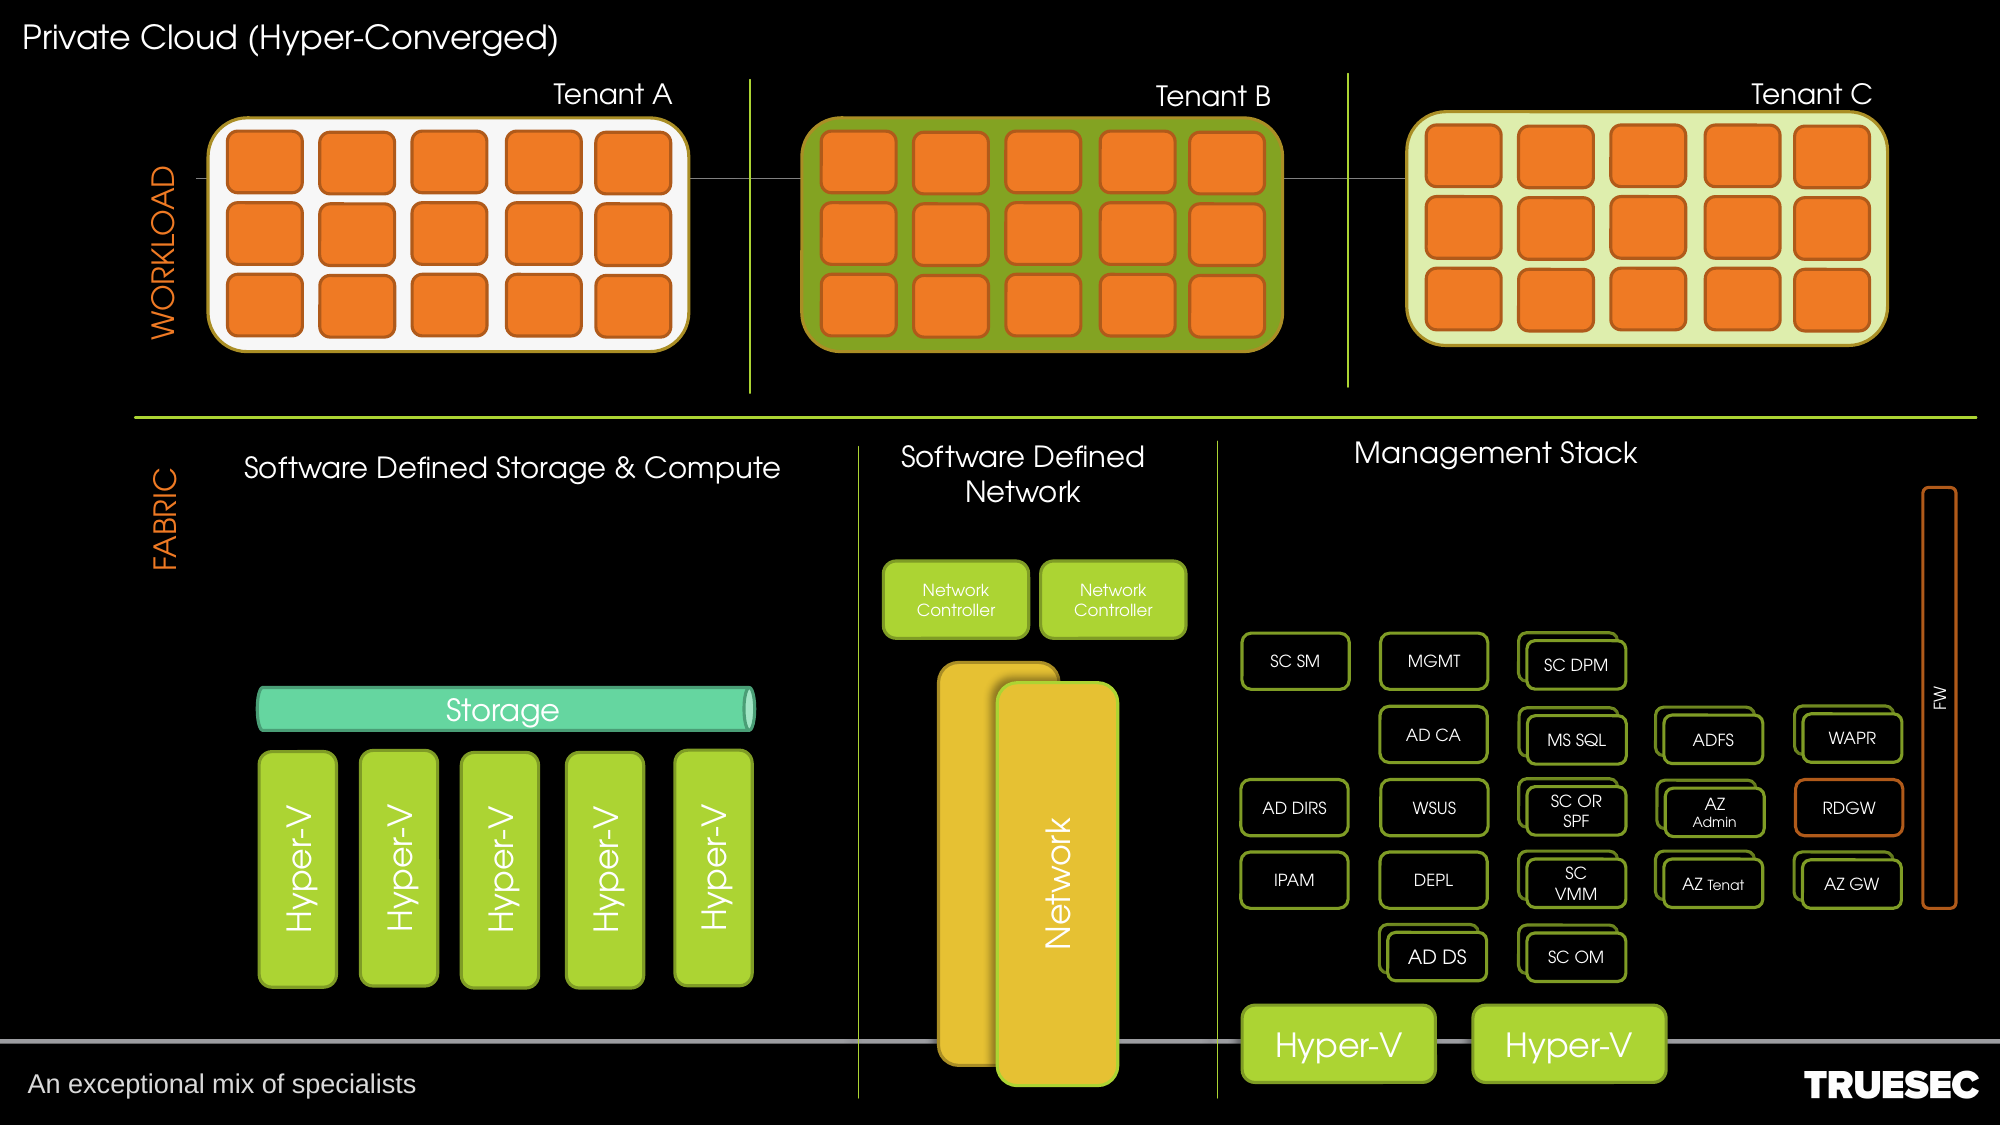

Private Cloud (Hyper-Converged)
Tenant C
Tenant A
Tenant B

WORKLOAD
Management Stack
Software Defined Network
Software Defined Storage & Compute
Storage
FABRIC
FW
Network Controller
Network Controller

SC DPM
SC SM
MGMT

Network

AD CA

MS SQL
WAPR
ADFS

SC OR SPF
AD DIRS
WSUS
RDGW

AZ Admin
Hyper-V
Hyper-V
Hyper-V
Hyper-V
Hyper-V

SC VMM

IPAM
DEPL

AZ Tenat
AZ GW

AD DS

SC OM
Hyper-V
Hyper-V